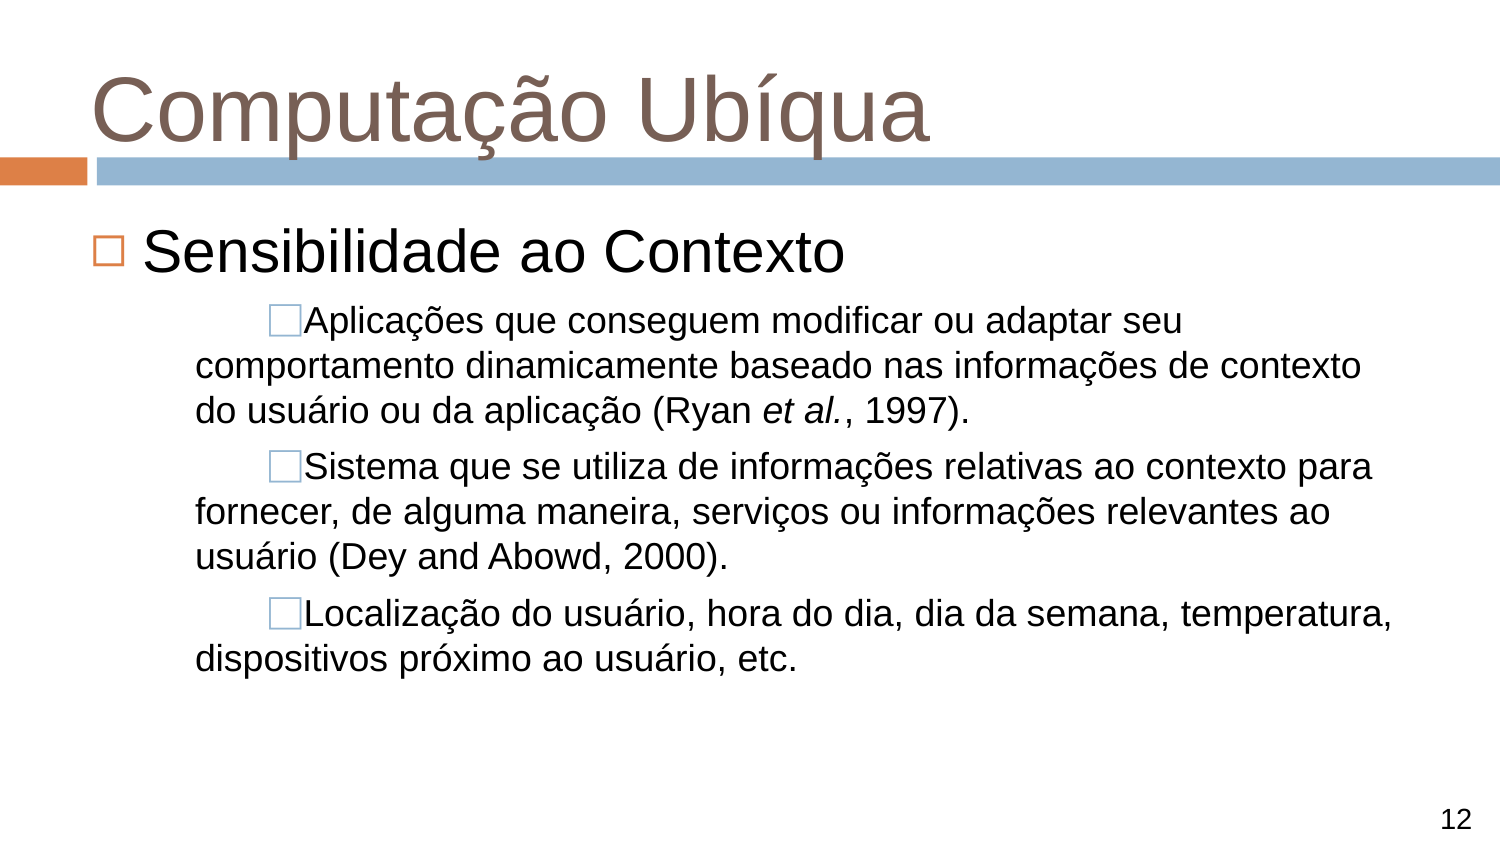

# Computação Ubíqua
Sensibilidade ao Contexto
Aplicações que conseguem modificar ou adaptar seu comportamento dinamicamente baseado nas informações de contexto do usuário ou da aplicação (Ryan et al., 1997).
Sistema que se utiliza de informações relativas ao contexto para fornecer, de alguma maneira, serviços ou informações relevantes ao usuário (Dey and Abowd, 2000).
Localização do usuário, hora do dia, dia da semana, temperatura, dispositivos próximo ao usuário, etc.

12